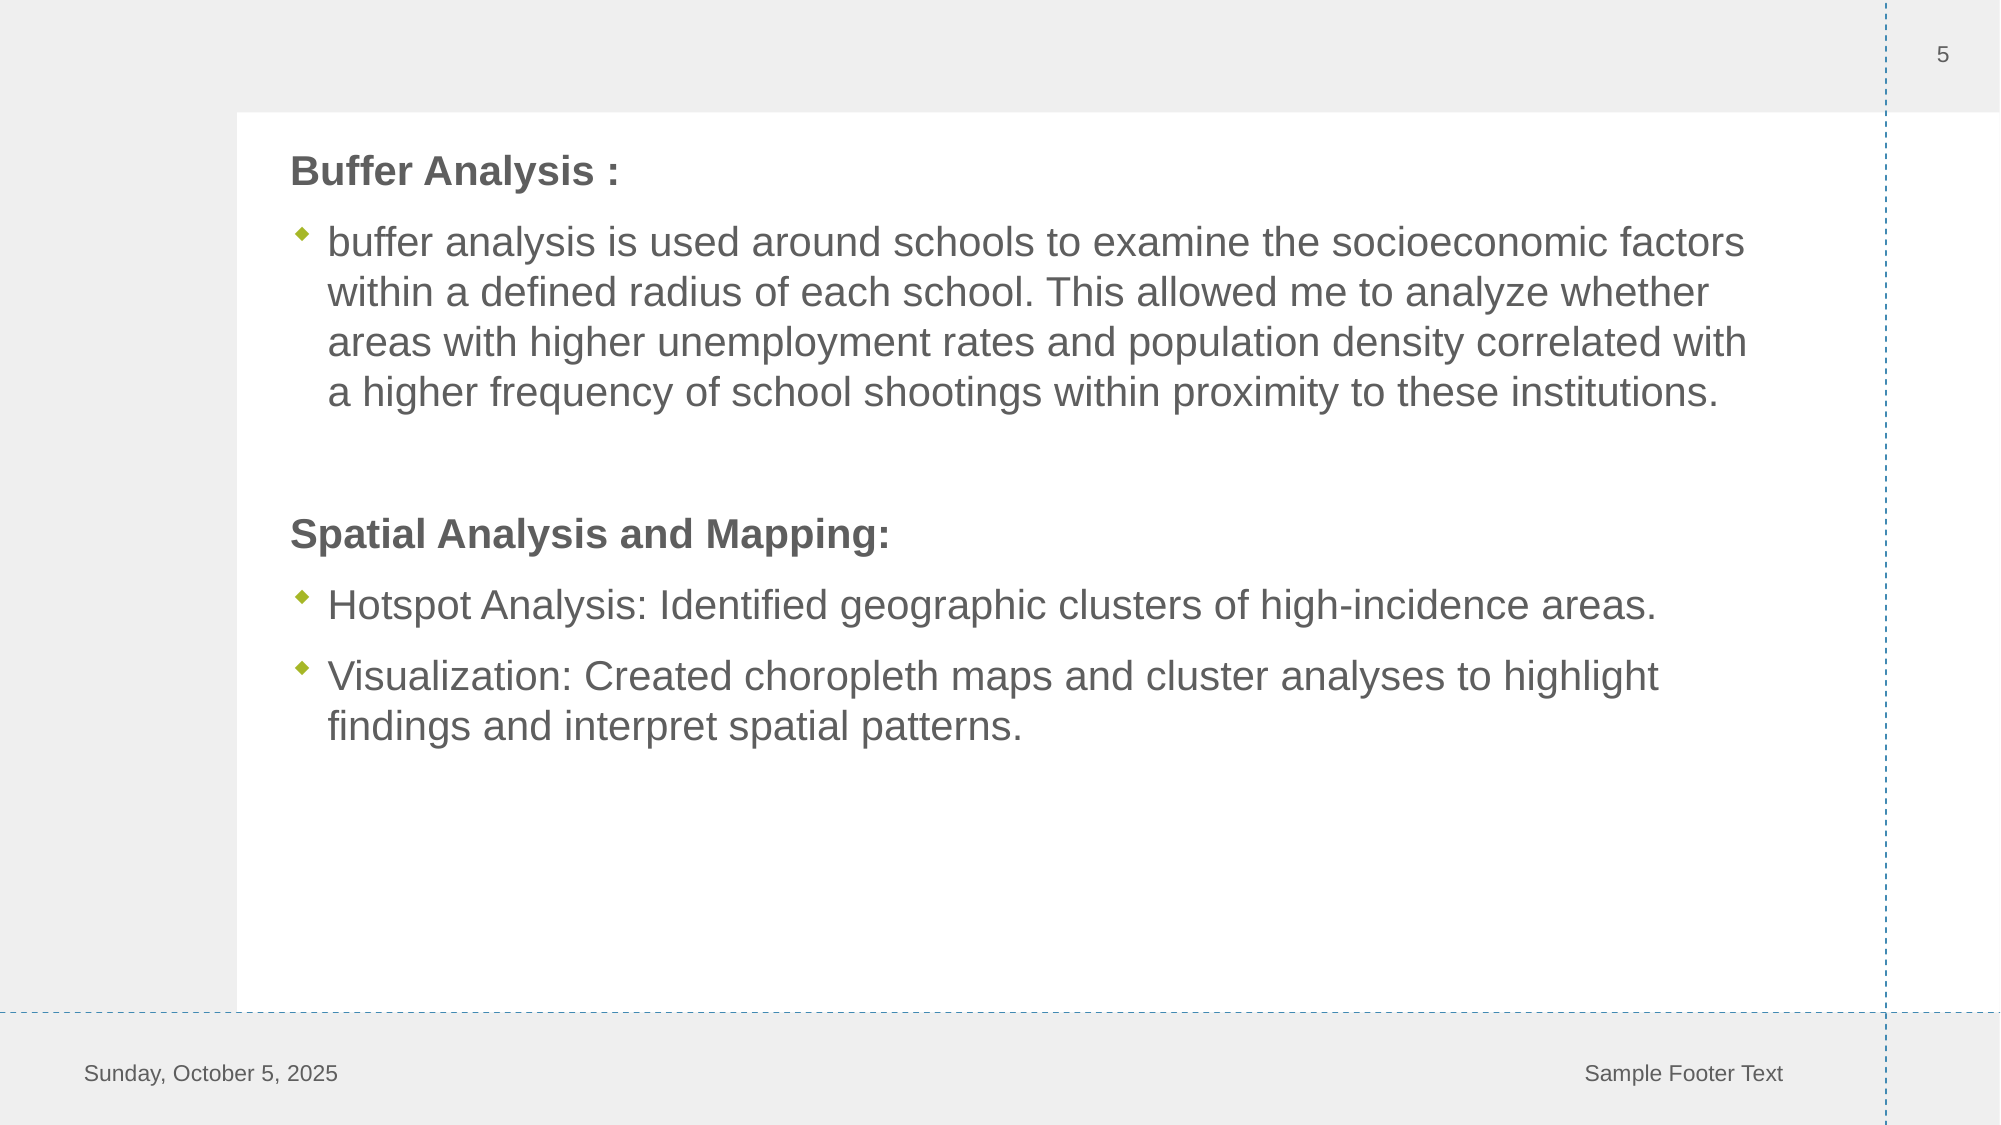

5
Buffer Analysis :
buffer analysis is used around schools to examine the socioeconomic factors within a defined radius of each school. This allowed me to analyze whether areas with higher unemployment rates and population density correlated with a higher frequency of school shootings within proximity to these institutions.

Spatial Analysis and Mapping:
Hotspot Analysis: Identified geographic clusters of high-incidence areas.
Visualization: Created choropleth maps and cluster analyses to highlight findings and interpret spatial patterns.
Sunday, October 5, 2025
Sample Footer Text